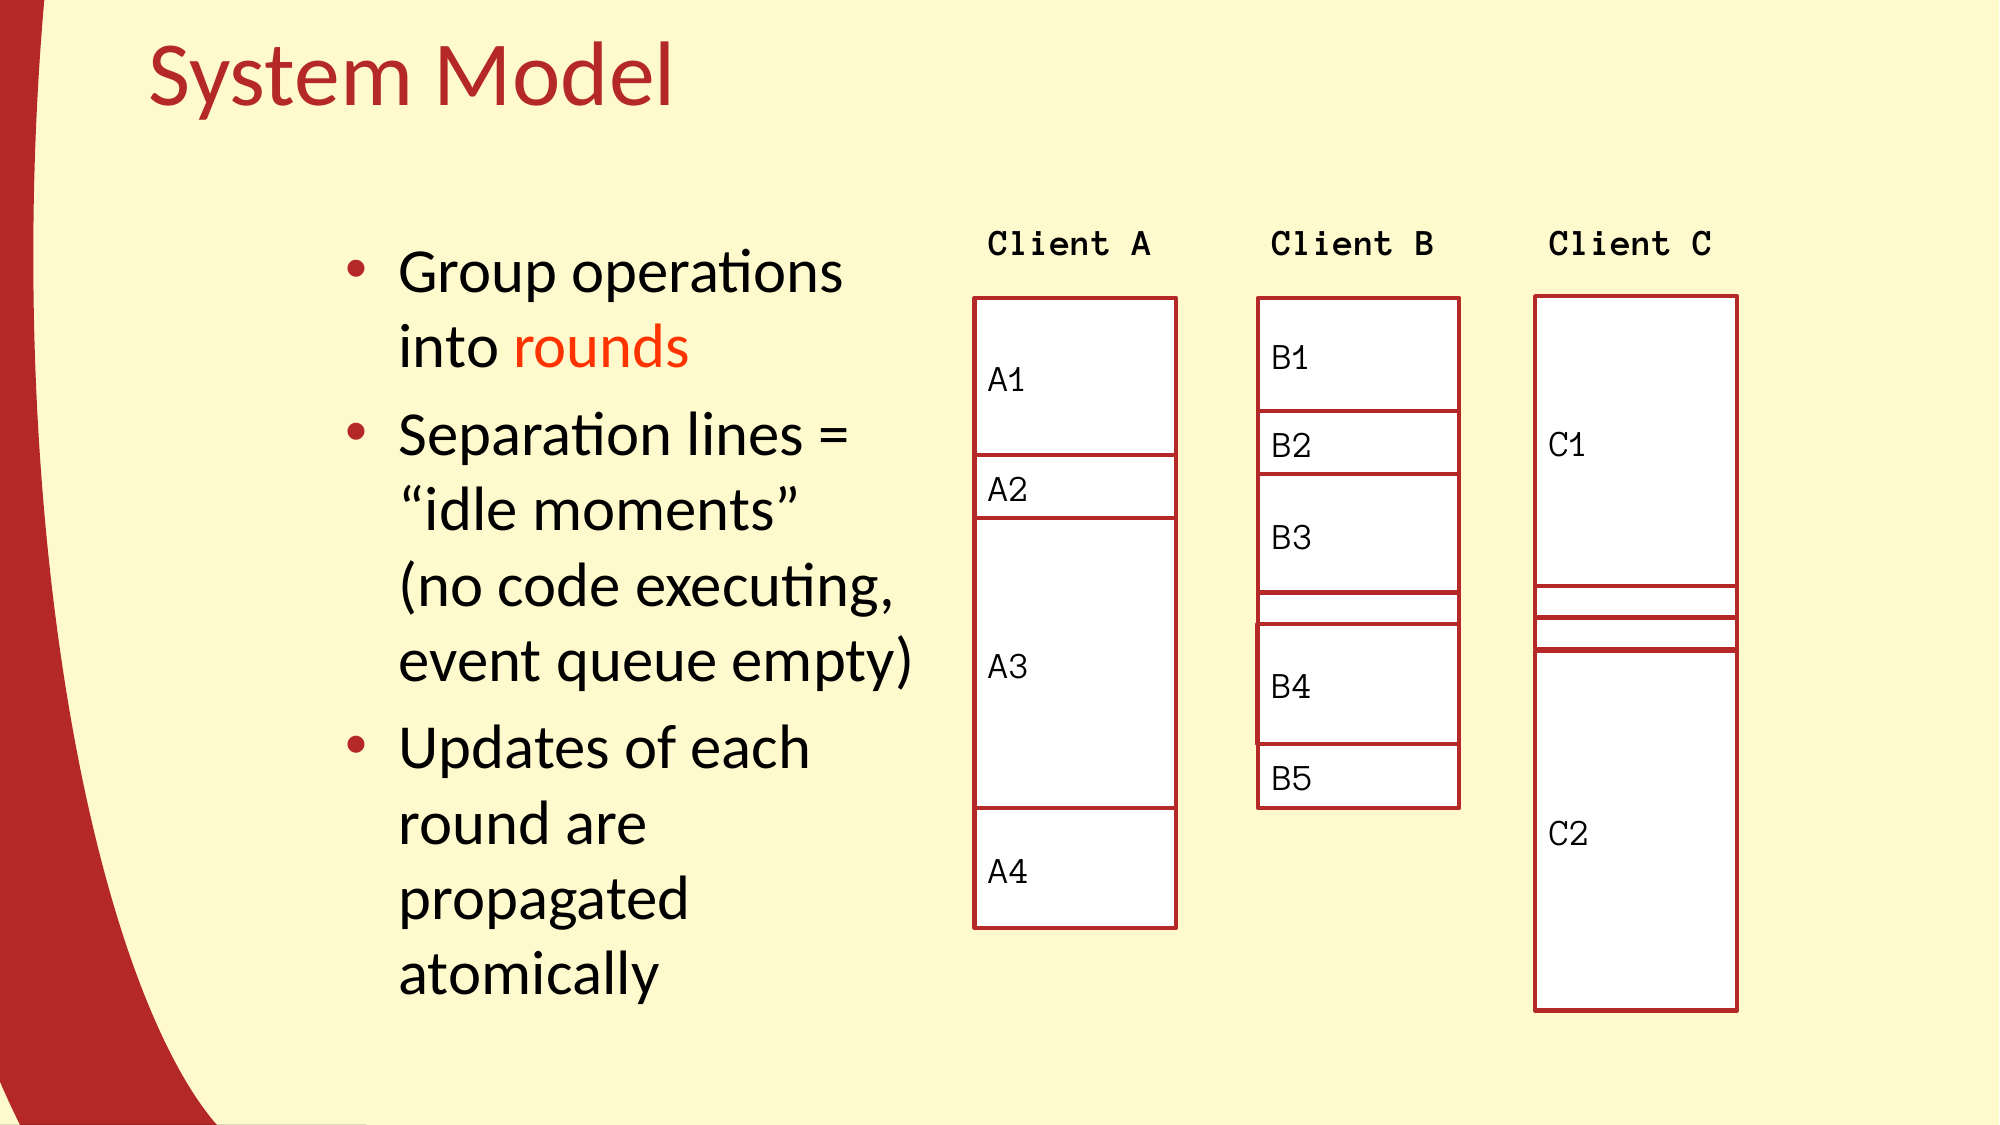

# System Model
Client C
Client B
Client A
Group operations into rounds
Separation lines = “idle moments”
(no code executing, event queue empty)
Updates of each round are propagated atomically
C1
A1
B1
B2
A2
B3
A3

B4
C2
B5
A4